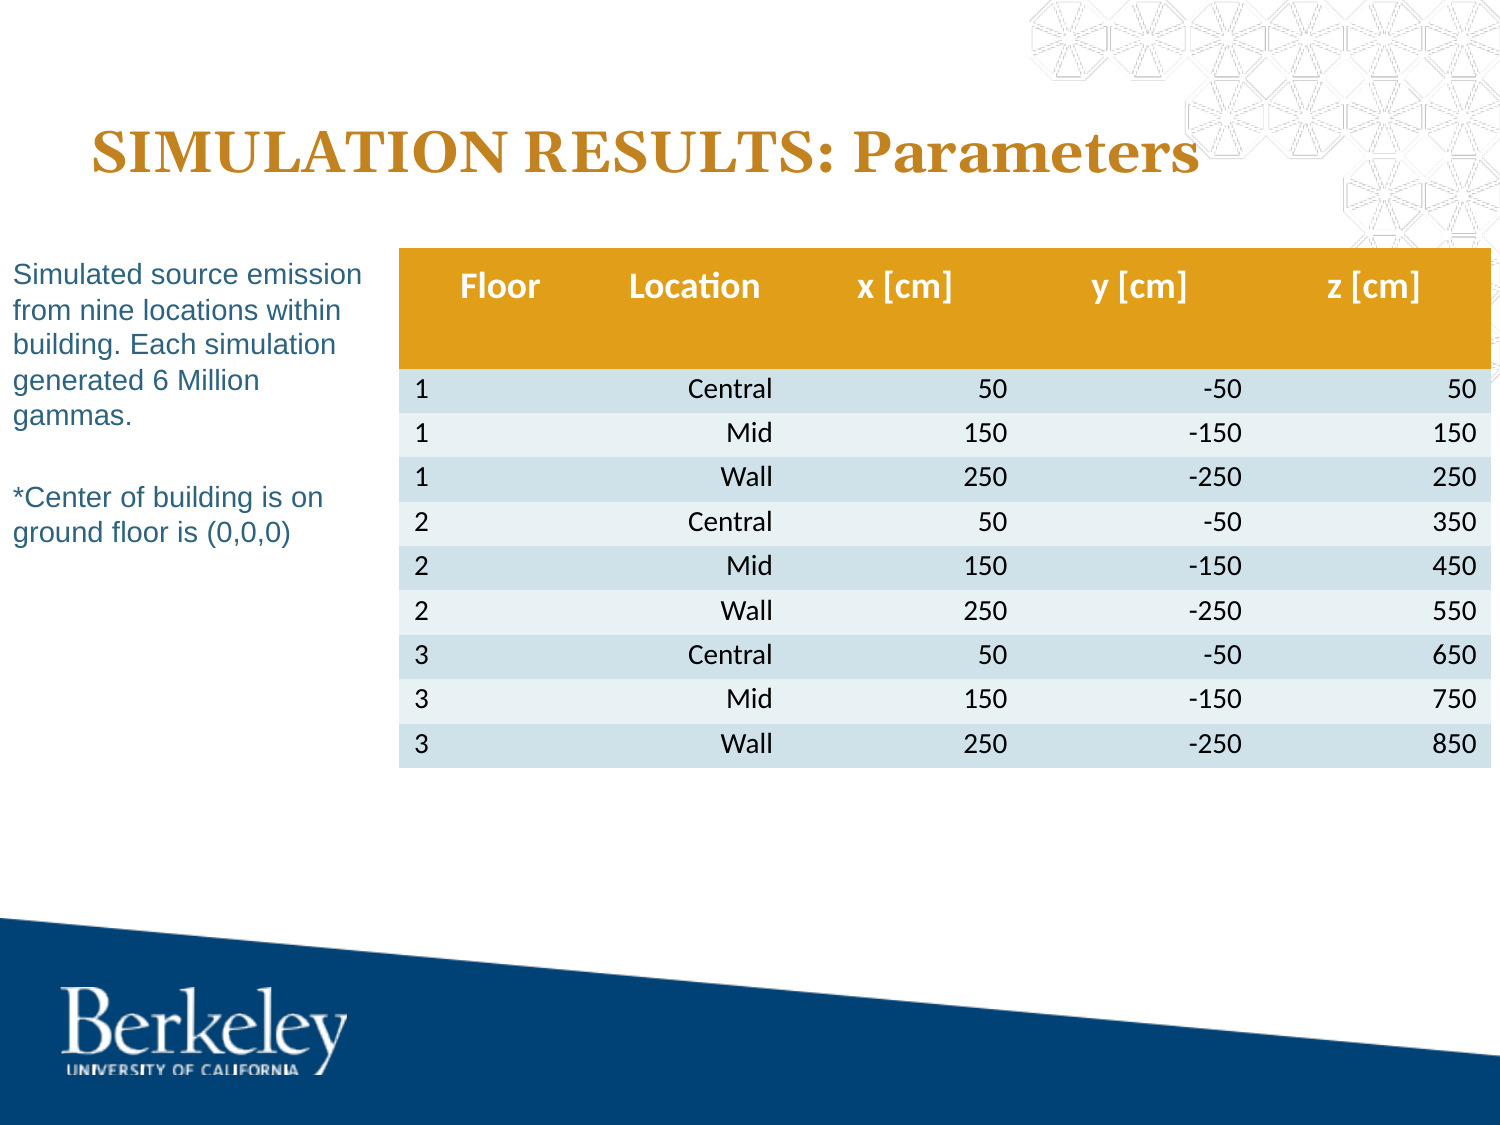

SIMULATION RESULTS: Parameters
Simulated source emission from nine locations within building. Each simulation generated 6 Million gammas.

*Center of building is on ground floor is (0,0,0)

| Floor | Location | x [cm] | y [cm] | z [cm] |
| --- | --- | --- | --- | --- |
| 1 | Central | 50 | -50 | 50 |
| 1 | Mid | 150 | -150 | 150 |
| 1 | Wall | 250 | -250 | 250 |
| 2 | Central | 50 | -50 | 350 |
| 2 | Mid | 150 | -150 | 450 |
| 2 | Wall | 250 | -250 | 550 |
| 3 | Central | 50 | -50 | 650 |
| 3 | Mid | 150 | -150 | 750 |
| 3 | Wall | 250 | -250 | 850 |